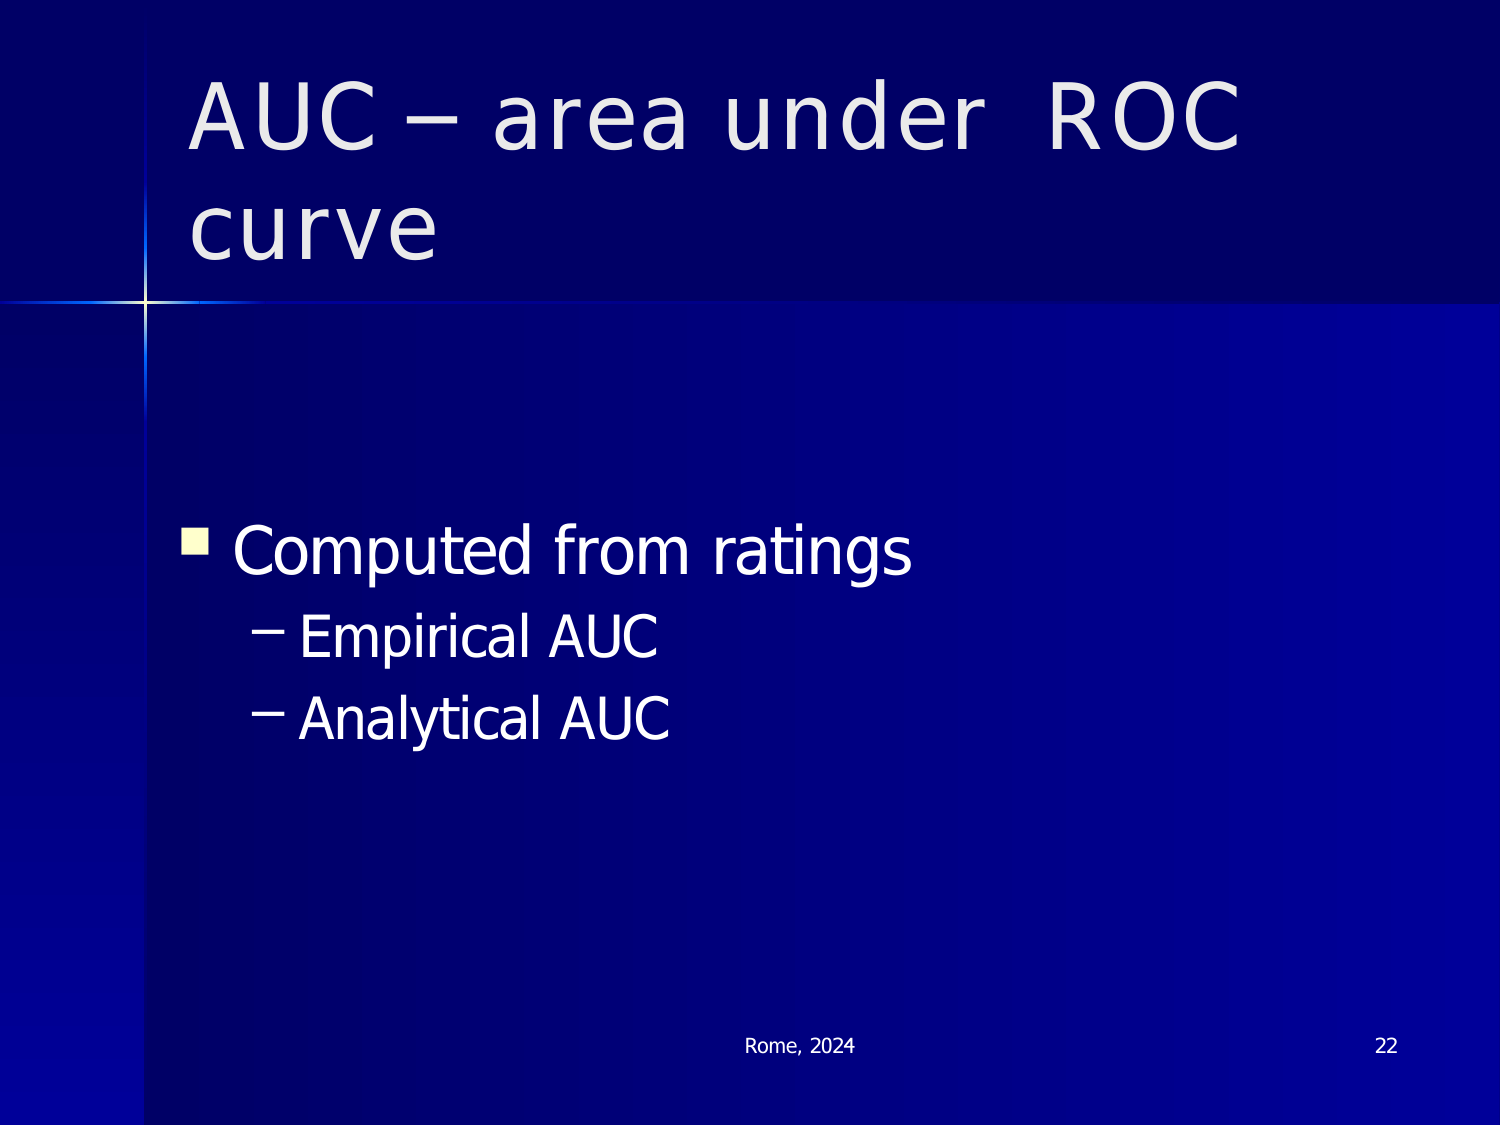

# AUC – area under  ROC curve
Computed from ratings
Empirical AUC
Analytical AUC
Rome, 2024
22